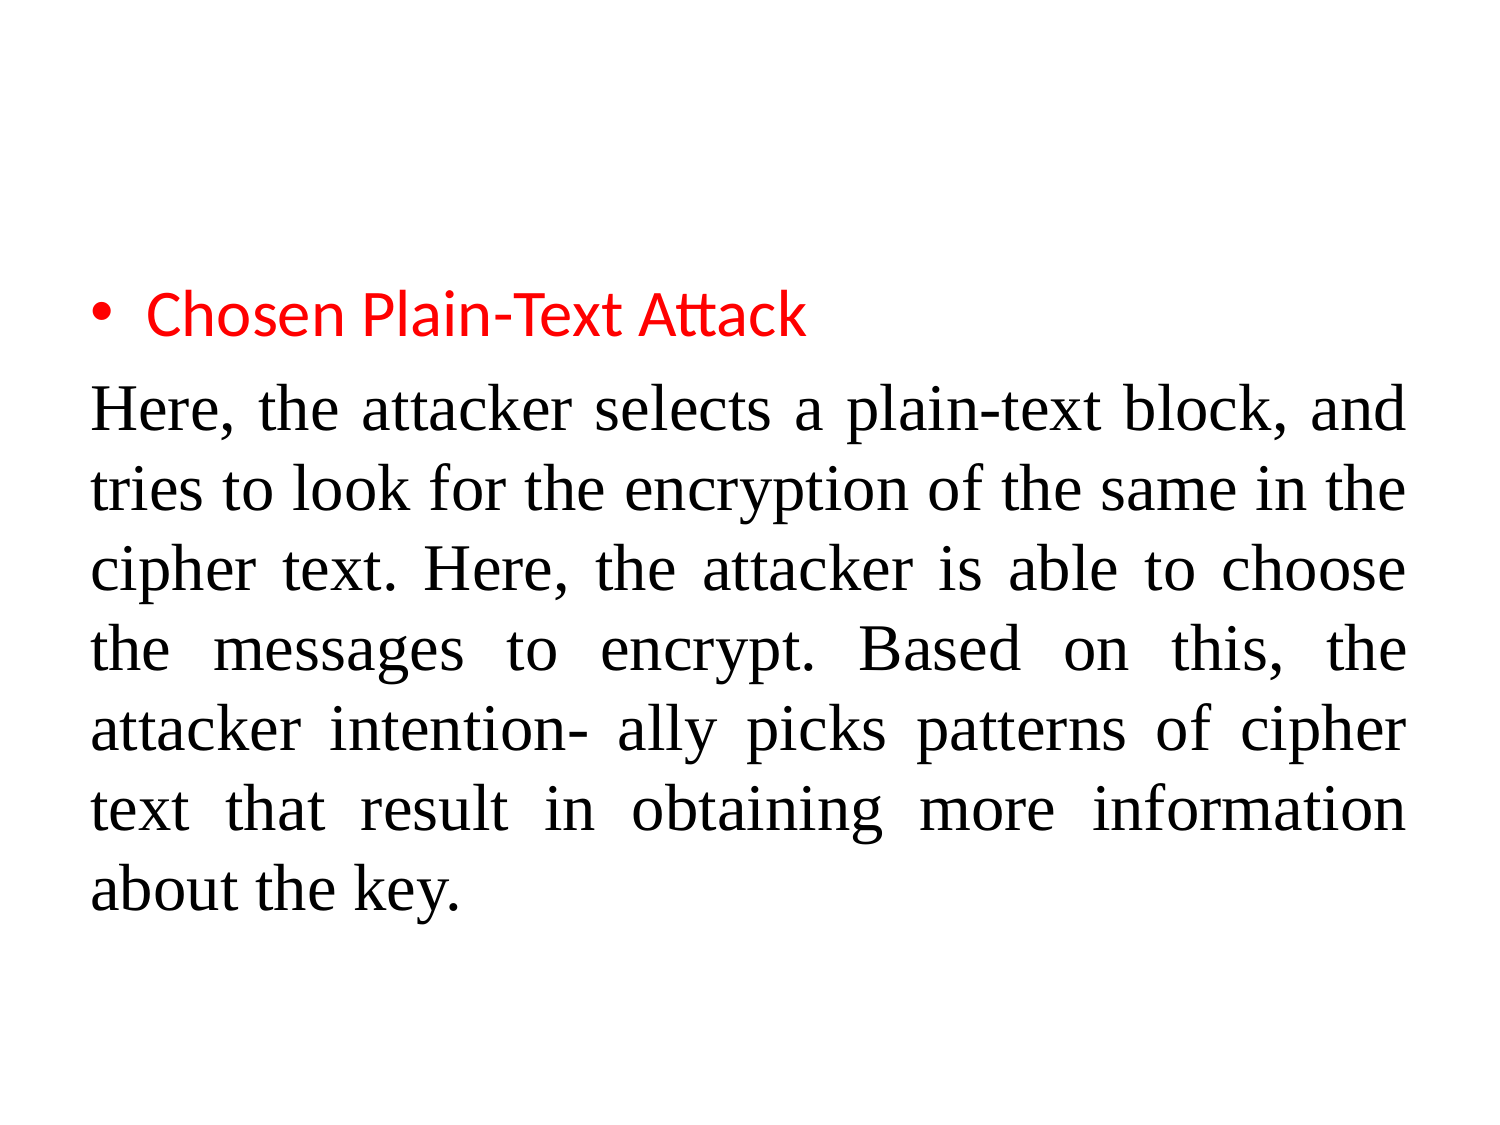

Chosen Plain-Text Attack
Here, the attacker selects a plain-text block, and tries to look for the encryption of the same in the cipher text. Here, the attacker is able to choose the messages to encrypt. Based on this, the attacker intention- ally picks patterns of cipher text that result in obtaining more information about the key.